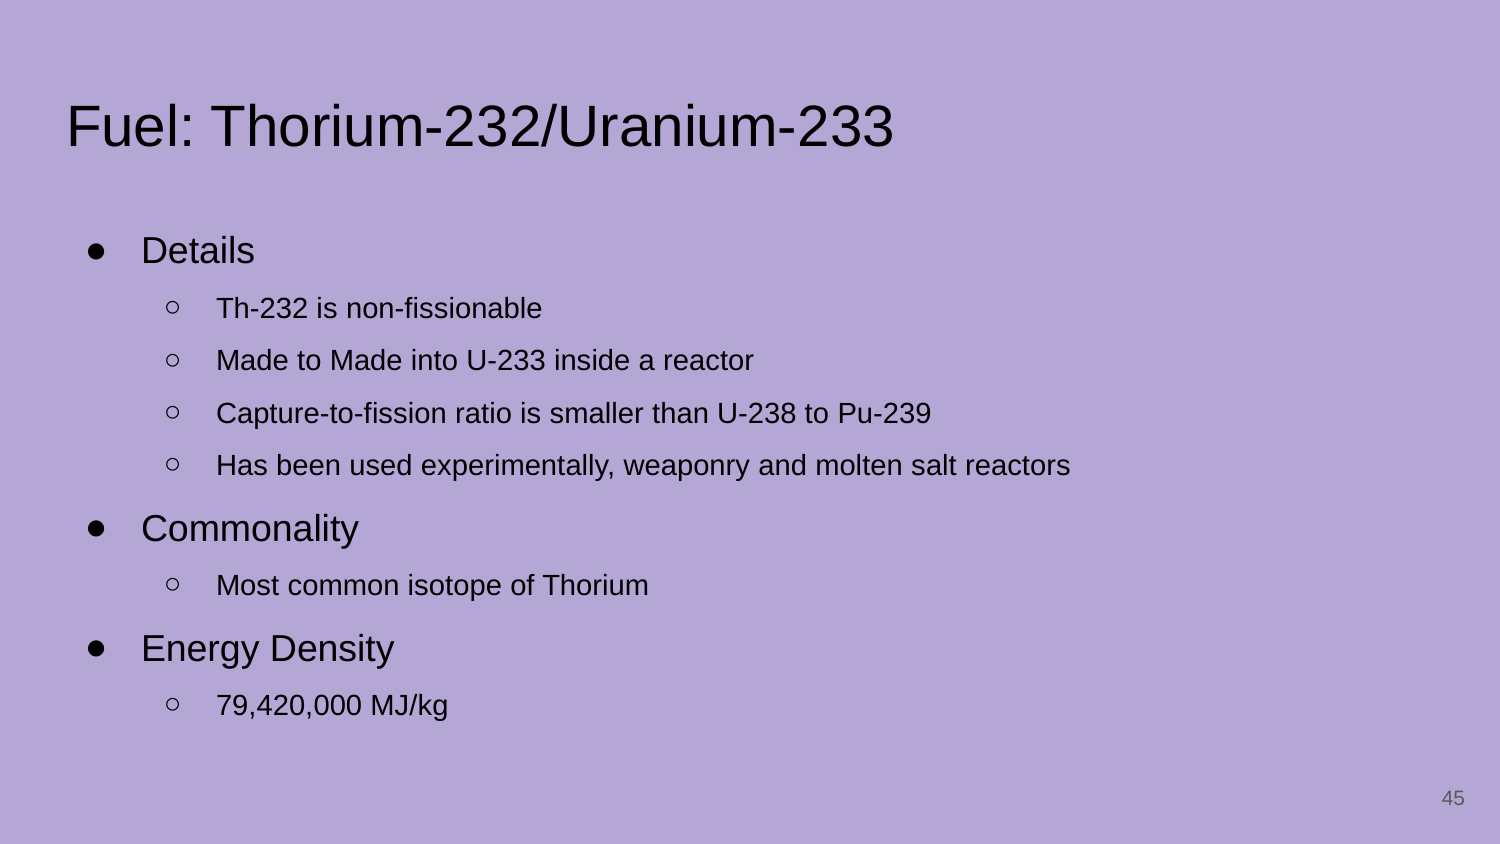

# Fuel: Thorium-232/Uranium-233
Details
Th-232 is non-fissionable
Made to Made into U-233 inside a reactor
Capture-to-fission ratio is smaller than U-238 to Pu-239
Has been used experimentally, weaponry and molten salt reactors
Commonality
Most common isotope of Thorium
Energy Density
79,420,000 MJ/kg
45